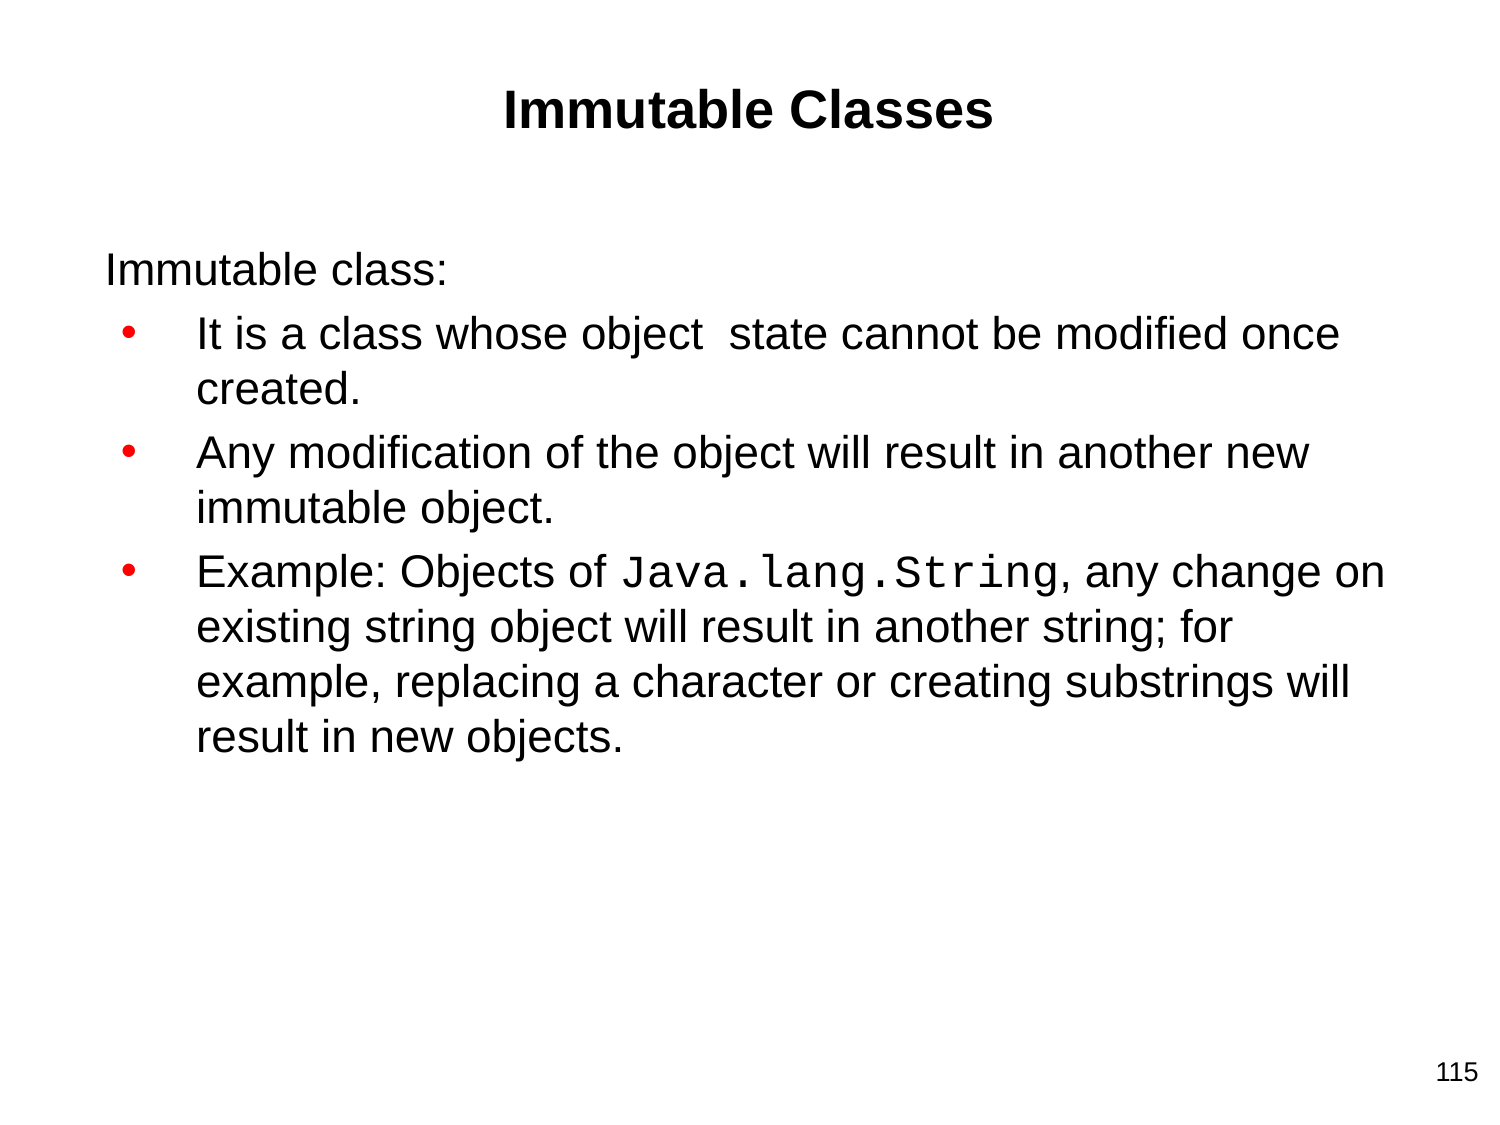

# Immutable Classes
Immutable class:
It is a class whose object  state cannot be modified once created.
Any modification of the object will result in another new immutable object.
Example: Objects of Java.lang.String, any change on existing string object will result in another string; for example, replacing a character or creating substrings will result in new objects.

115